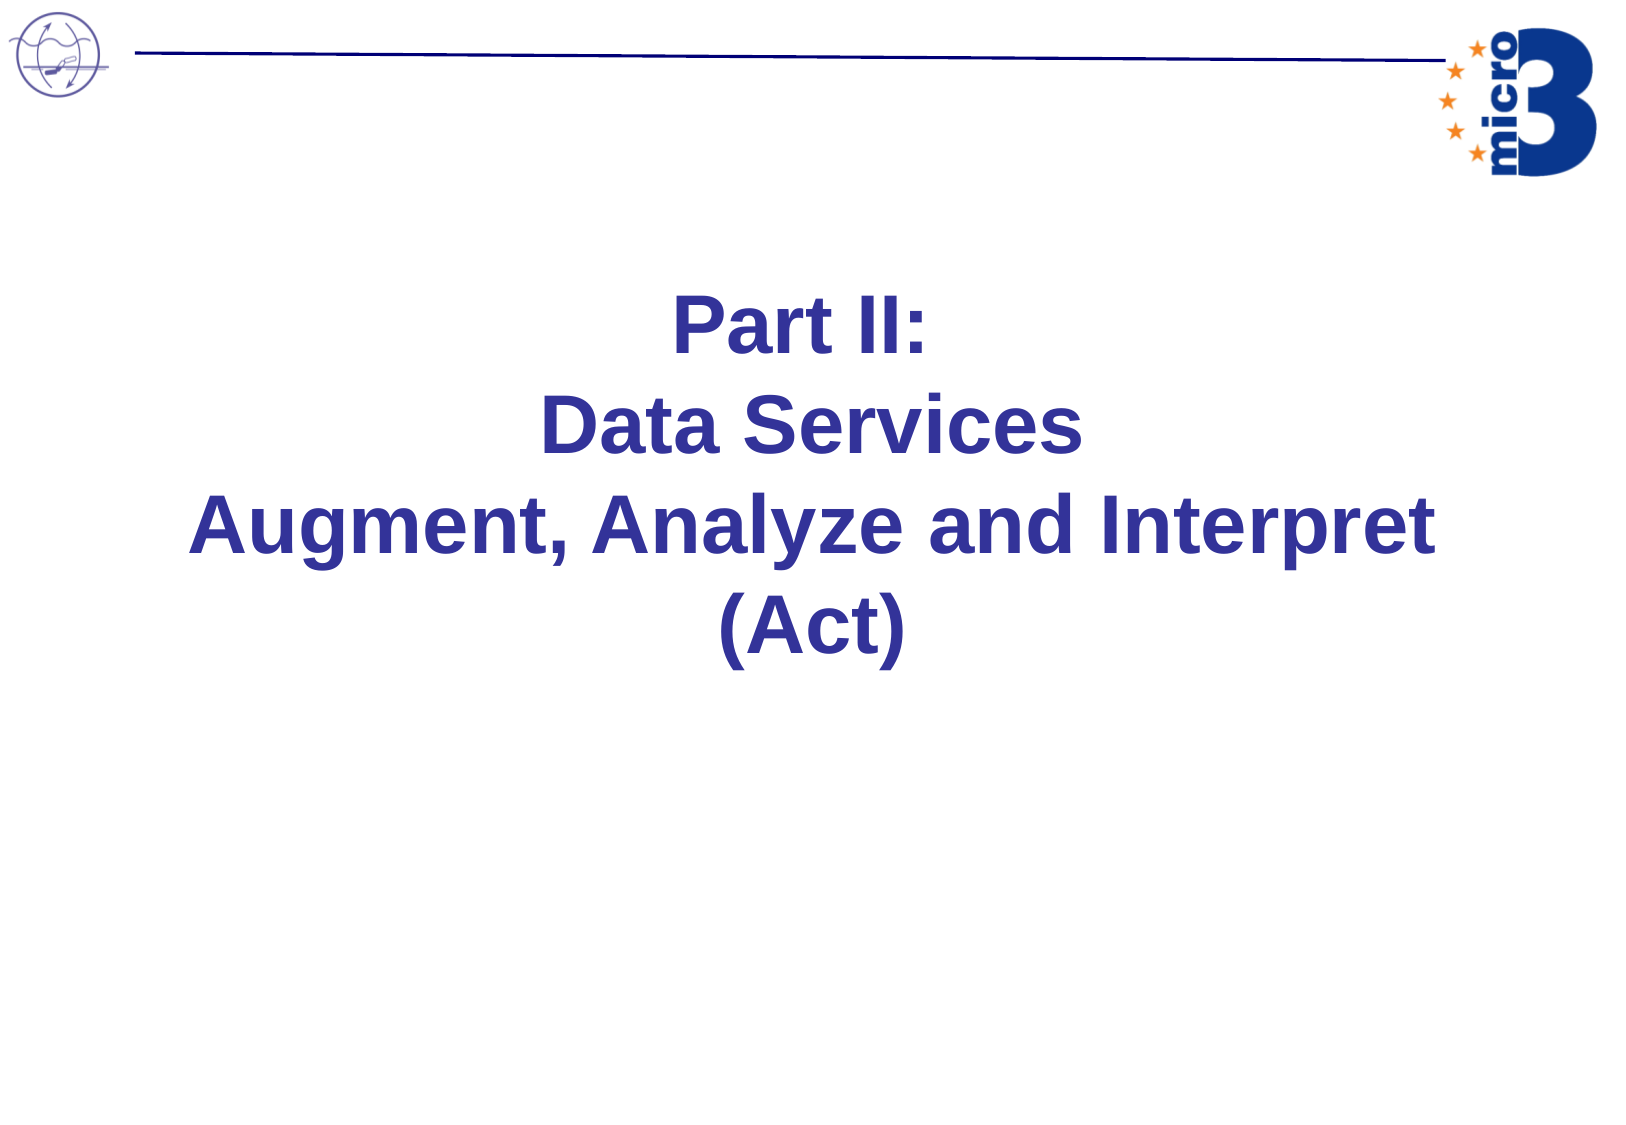

# Part II: Data Services Augment, Analyze and Interpret (Act)